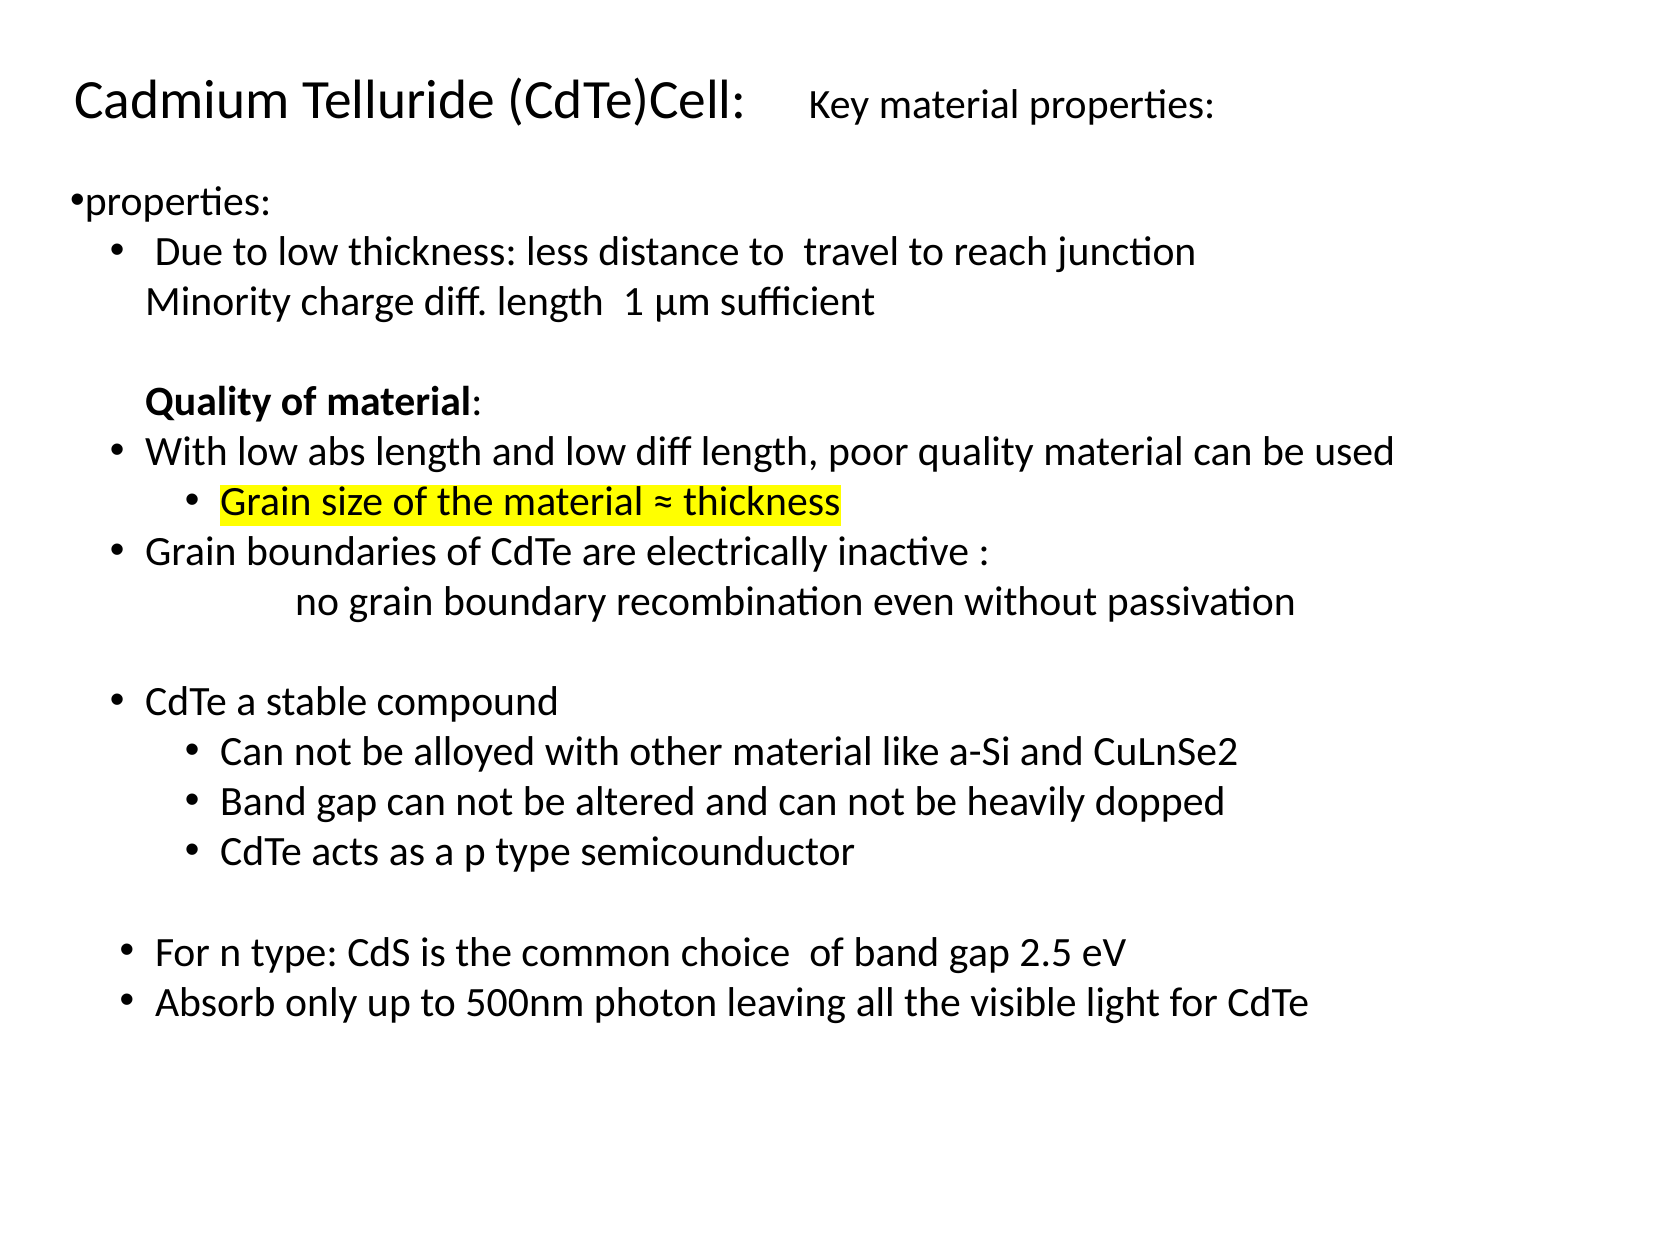

Cadmium Telluride (CdTe)Cell:
Key material properties:
properties:
 Due to low thickness: less distance to  travel to reach junction
Minority charge diff. length  1 μm sufficient

Quality of material:
With low abs length and low diff length, poor quality material can be used
Grain size of the material ≈ thickness
Grain boundaries of CdTe are electrically inactive :
	no grain boundary recombination even without passivation

CdTe a stable compound
Can not be alloyed with other material like a-Si and CuLnSe2
Band gap can not be altered and can not be heavily dopped
CdTe acts as a p type semicounductor

For n type: CdS is the common choice  of band gap 2.5 eV
Absorb only up to 500nm photon leaving all the visible light for CdTe